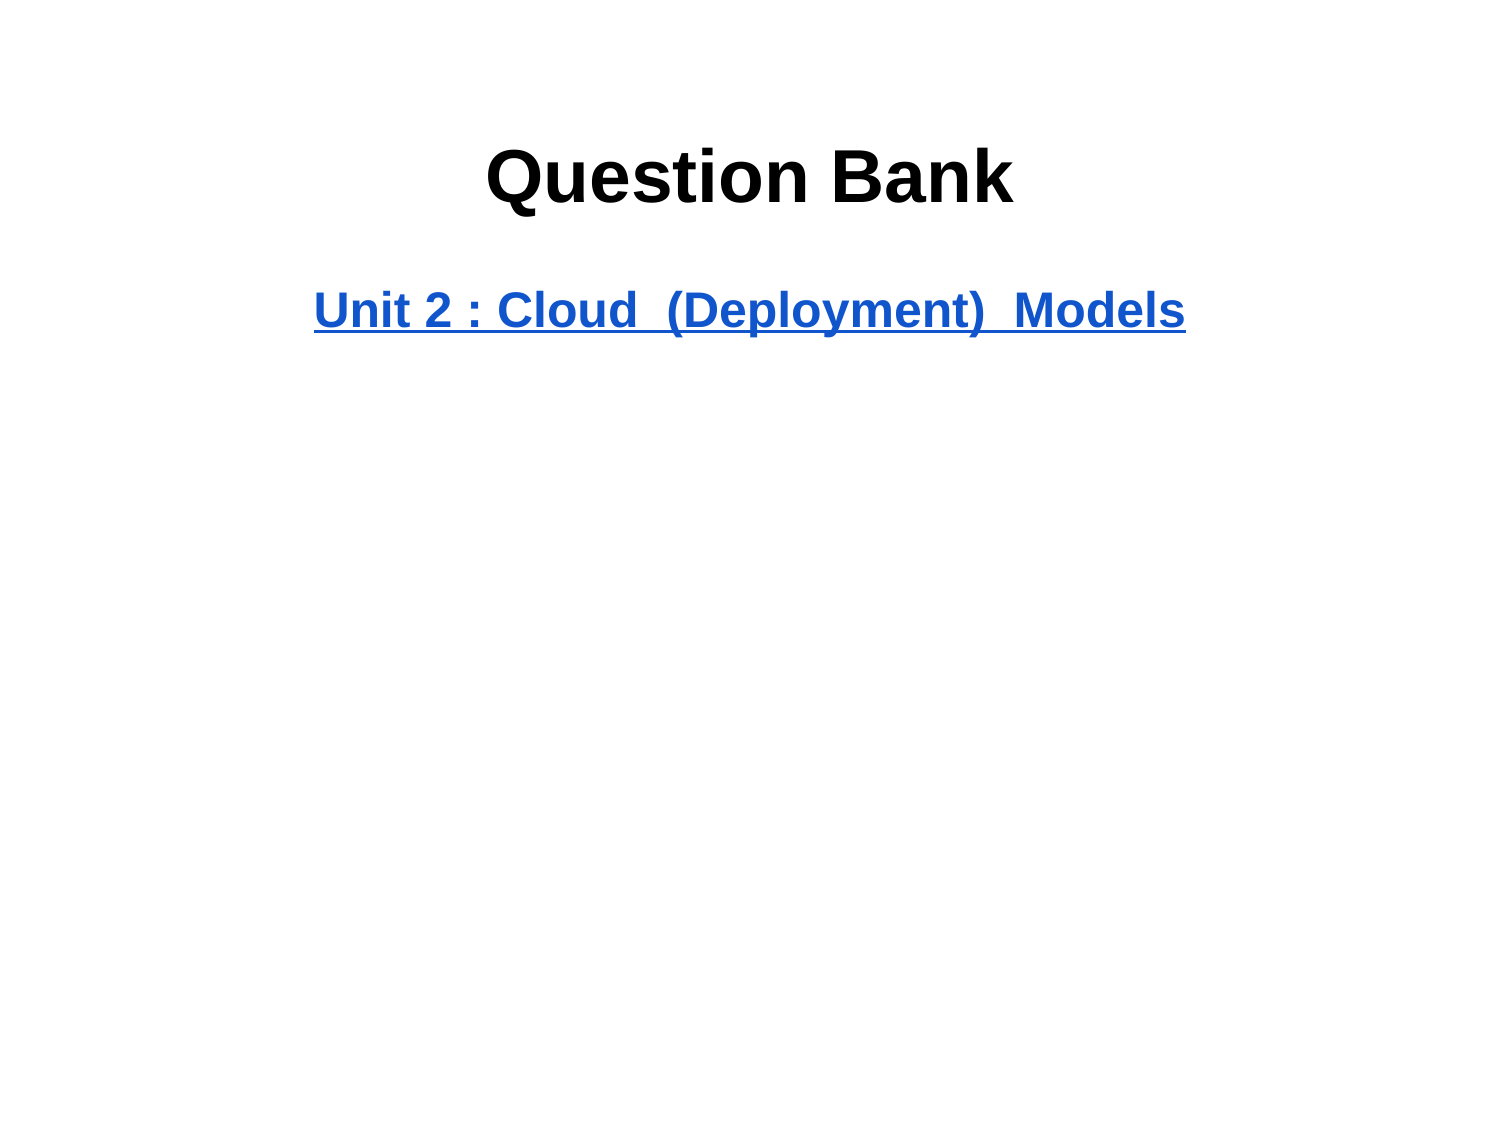

# Question Bank
Unit 2 : Cloud  (Deployment)  Models